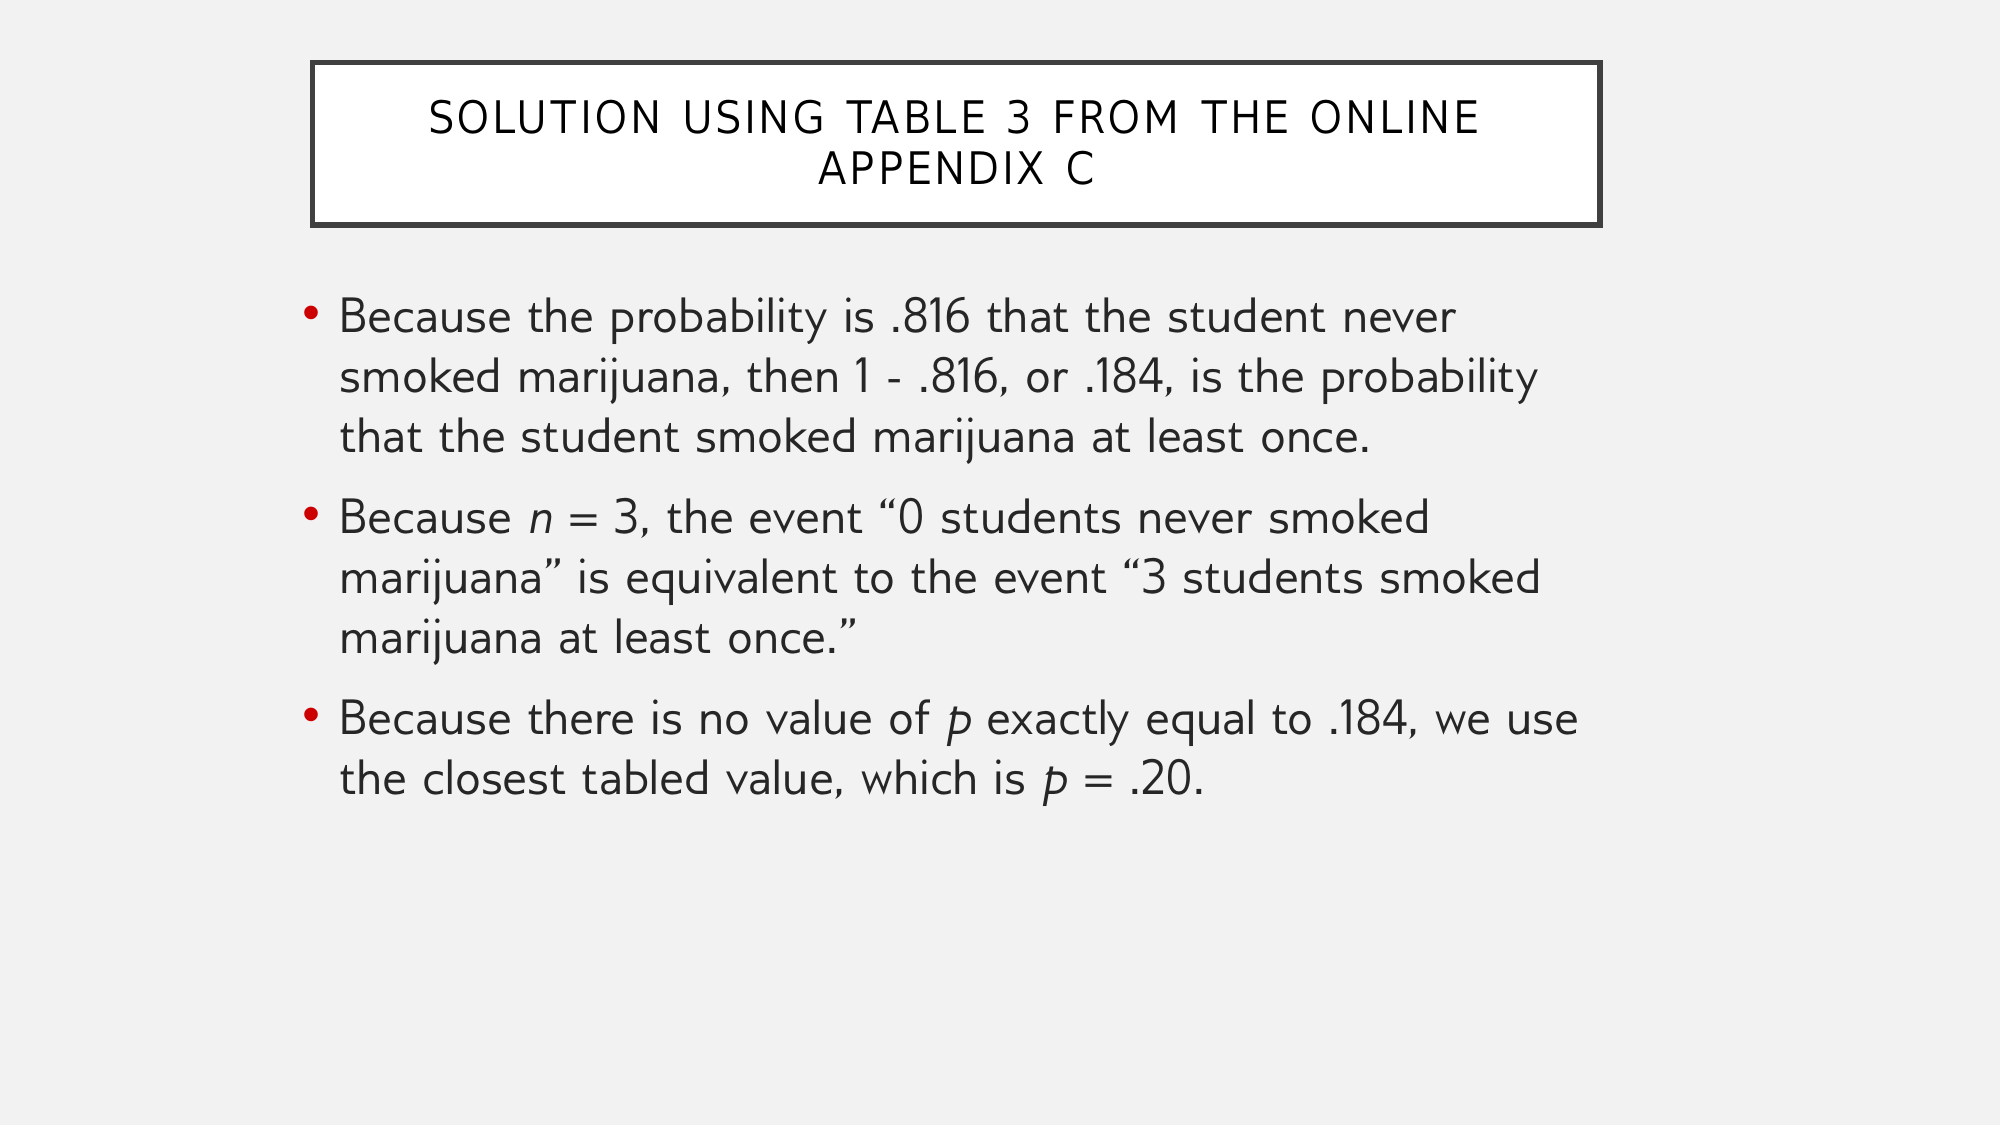

Solution Using Table 3 from the online Appendix C
Because the probability is .816 that the student never smoked marijuana, then 1 - .816, or .184, is the probability that the student smoked marijuana at least once.
Because n = 3, the event “0 students never smoked marijuana” is equivalent to the event “3 students smoked marijuana at least once.”
Because there is no value of p exactly equal to .184, we use the closest tabled value, which is p = .20.